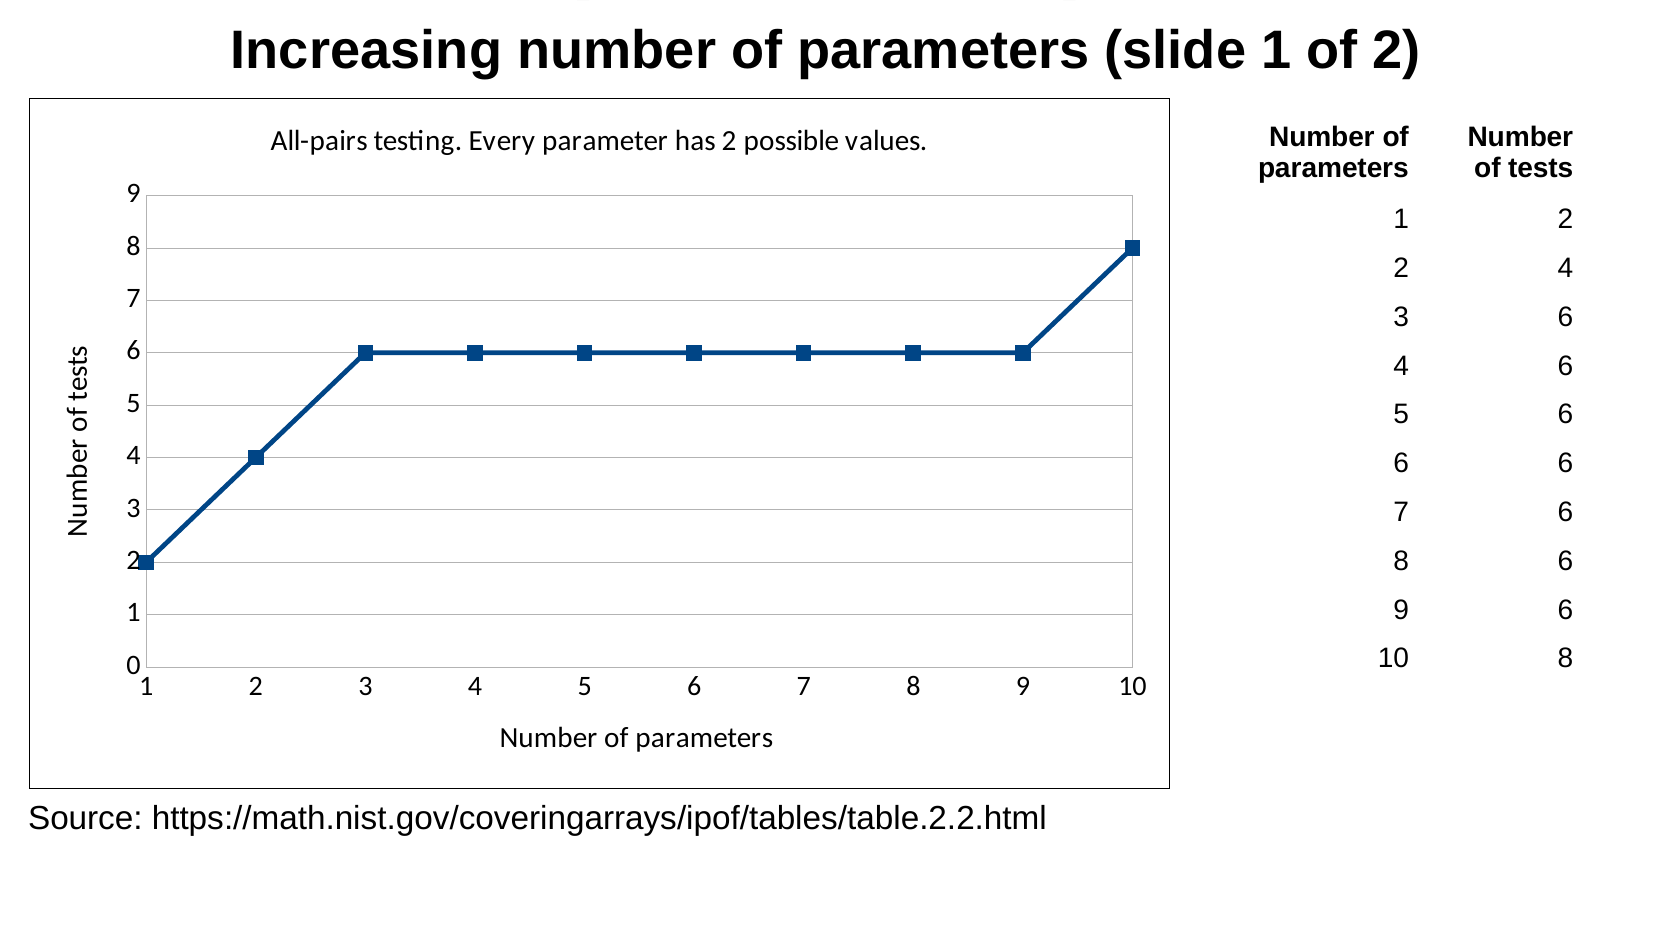

Increasing number of parameters (slide 1 of 2)
Increasing number of parameters (slide 1 of 2)

### Chart: All-pairs testing. Every parameter has 2 possible values.

| Category |  |
|---|---|
| Number of parameters | Number of tests |
| --- | --- |
| 1 | 2 |
| 2 | 4 |
| 3 | 6 |
| 4 | 6 |
| 5 | 6 |
| 6 | 6 |
| 7 | 6 |
| 8 | 6 |
| 9 | 6 |
| 10 | 8 |
Source: https://math.nist.gov/coveringarrays/ipof/tables/table.2.2.html